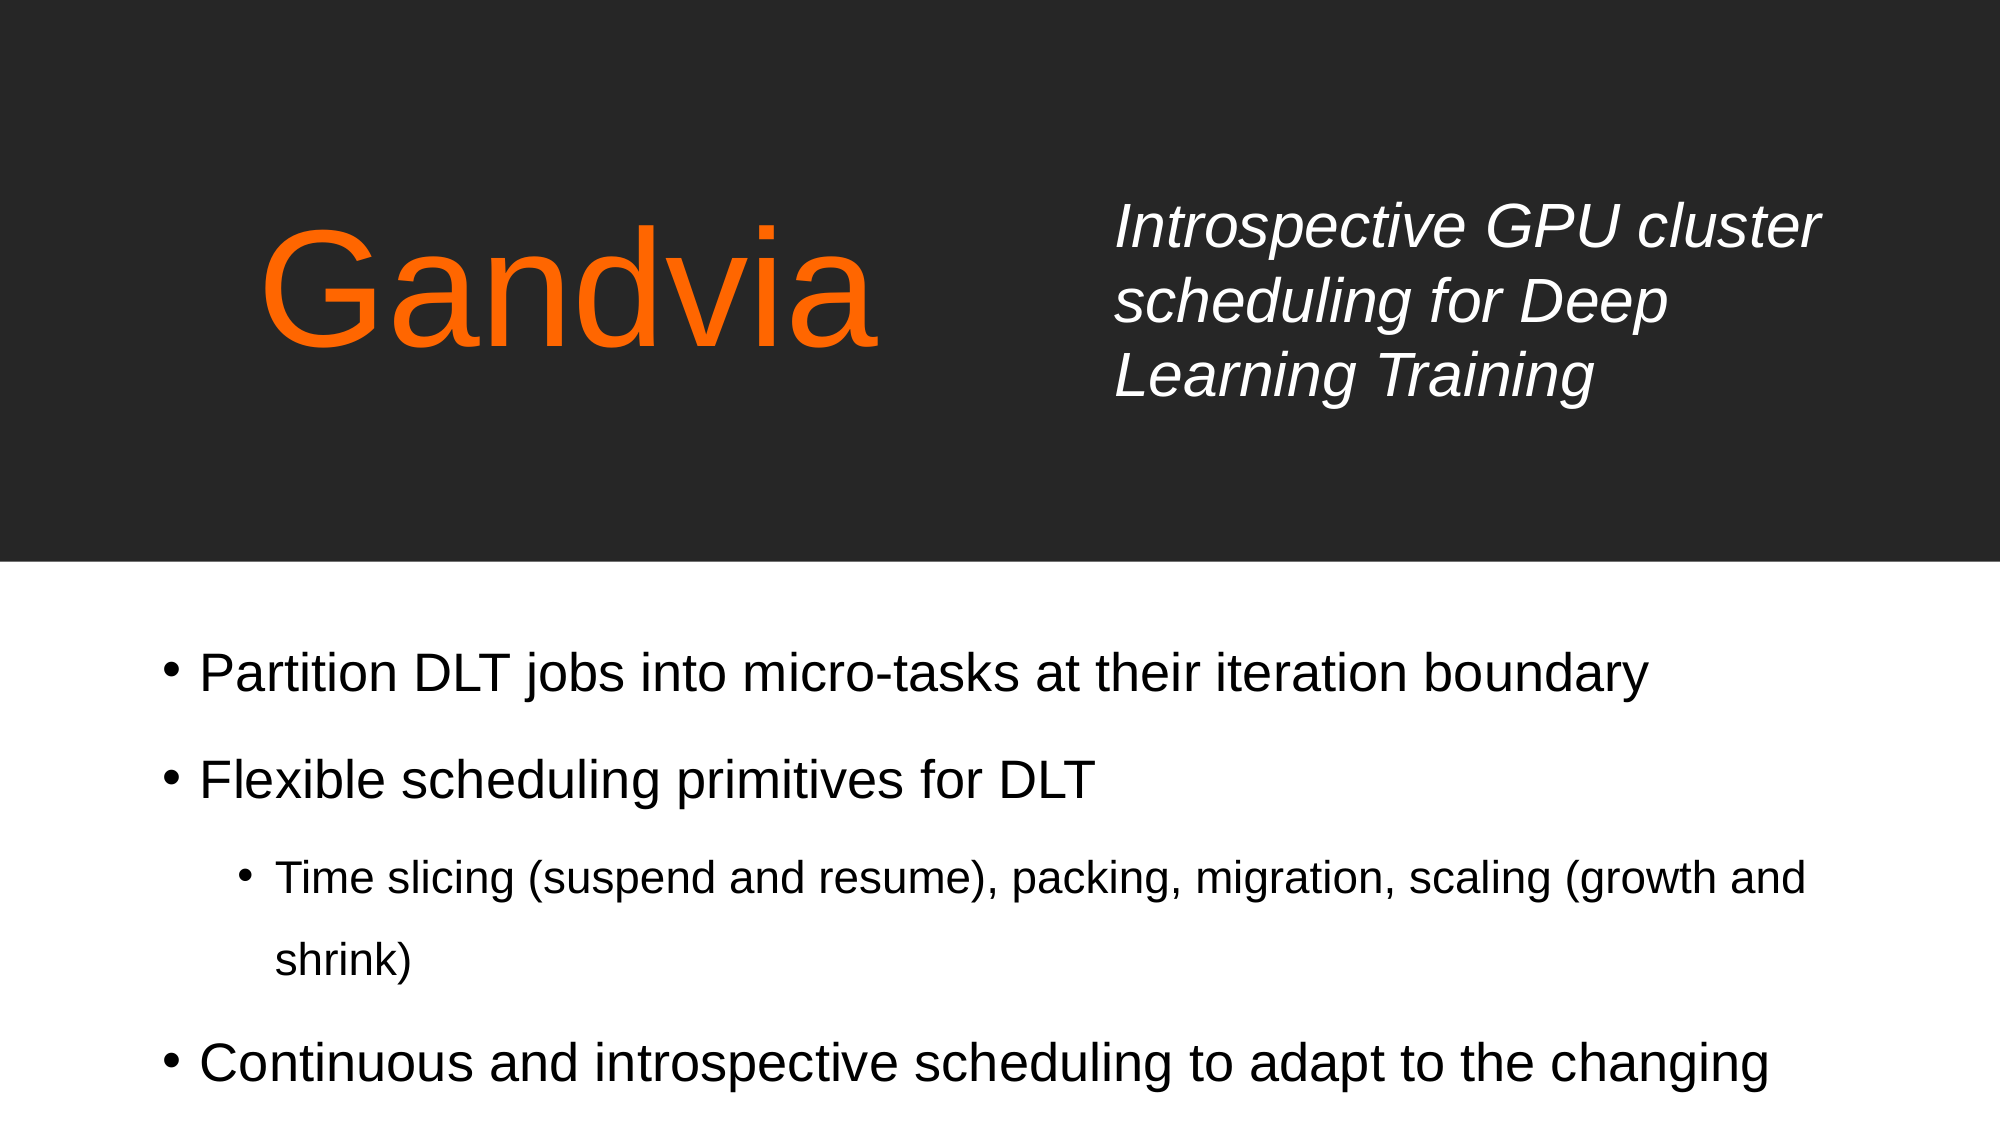

Gandvia
Introspective GPU cluster scheduling for Deep Learning Training
Partition DLT jobs into micro-tasks at their iteration boundary
Flexible scheduling primitives for DLT
Time slicing (suspend and resume), packing, migration, scaling (growth and shrink)
Continuous and introspective scheduling to adapt to the changing environment
Application-aware profiling
32